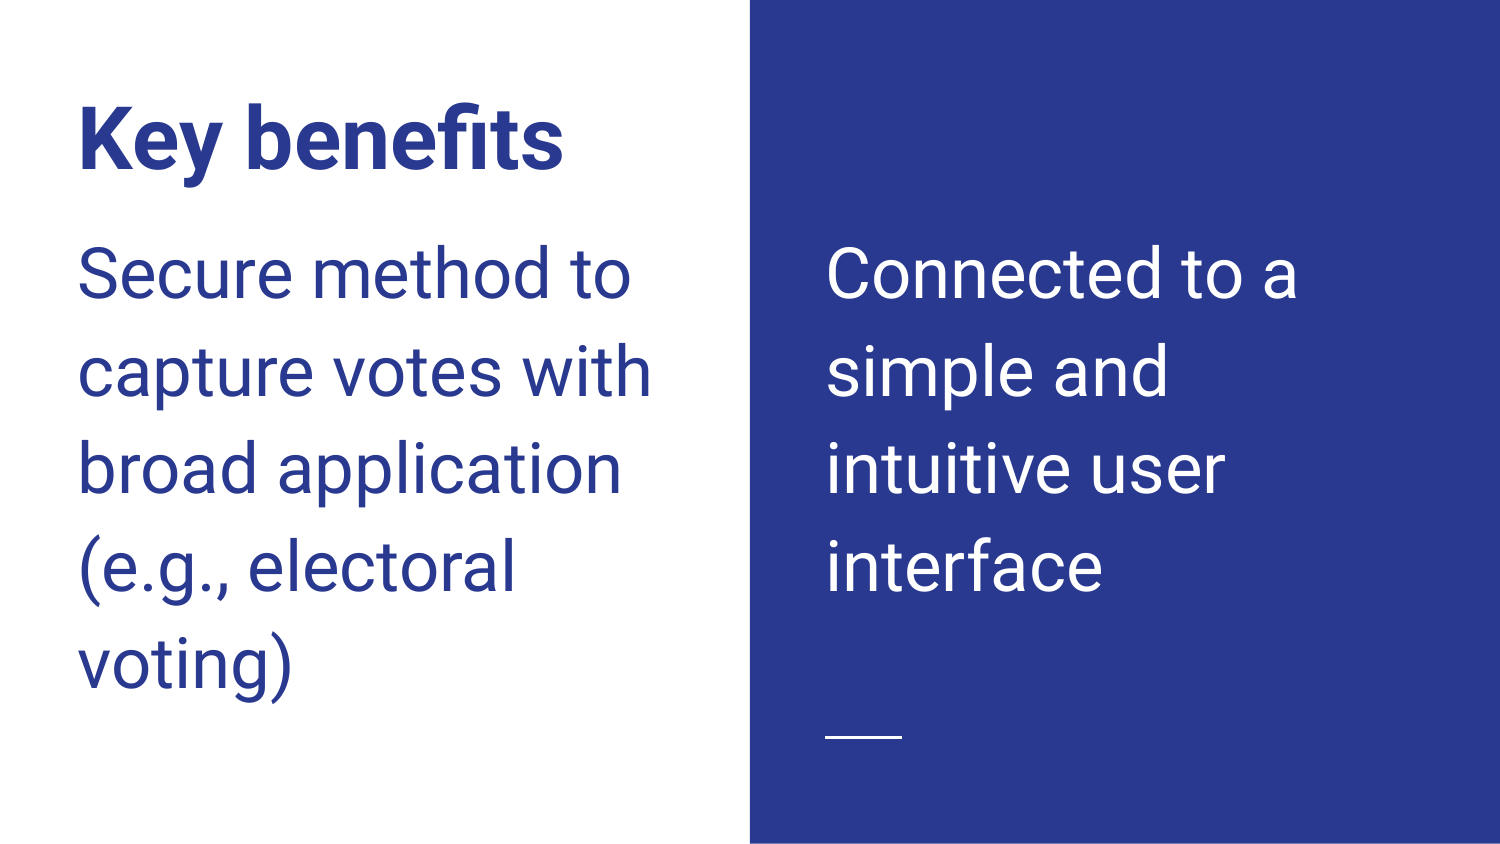

# Key benefits
Secure method to capture votes with broad application (e.g., electoral voting)
Connected to a simple and intuitive user interface